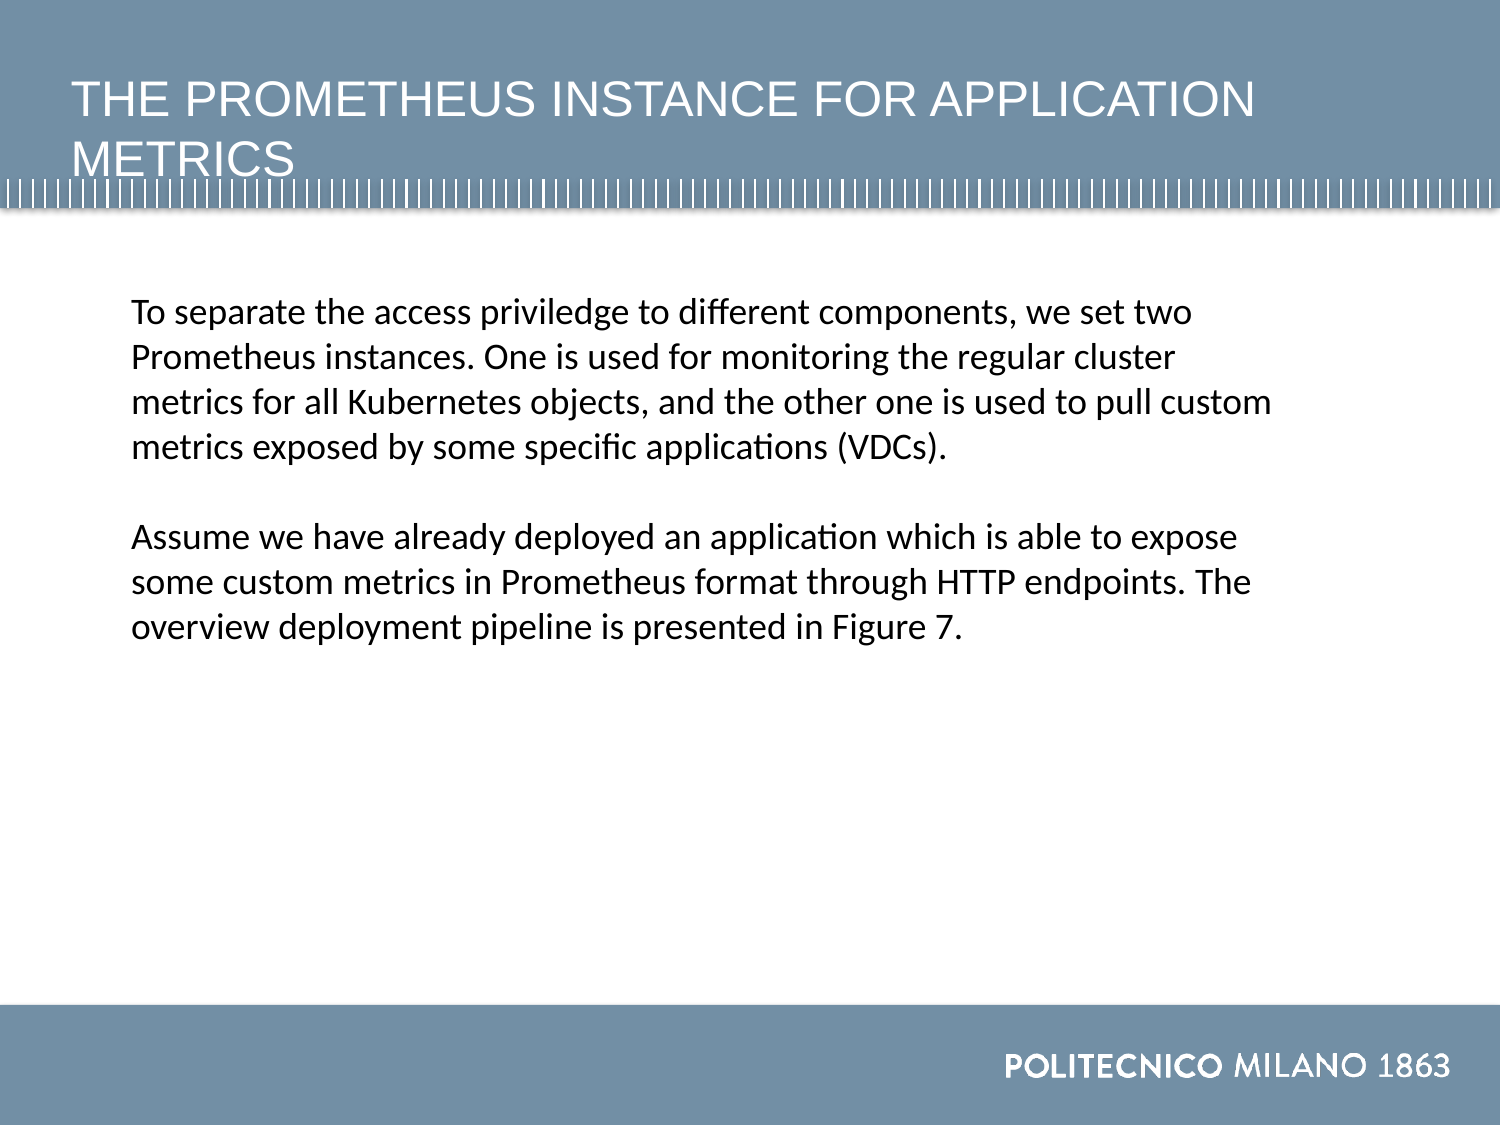

THE PROMETHEUS INSTANCE FOR APPLICATION METRICS
To separate the access priviledge to different components, we set two Prometheus instances. One is used for monitoring the regular cluster metrics for all Kubernetes objects, and the other one is used to pull custom metrics exposed by some specific applications (VDCs).

Assume we have already deployed an application which is able to expose some custom metrics in Prometheus format through HTTP endpoints. The overview deployment pipeline is presented in Figure 7.